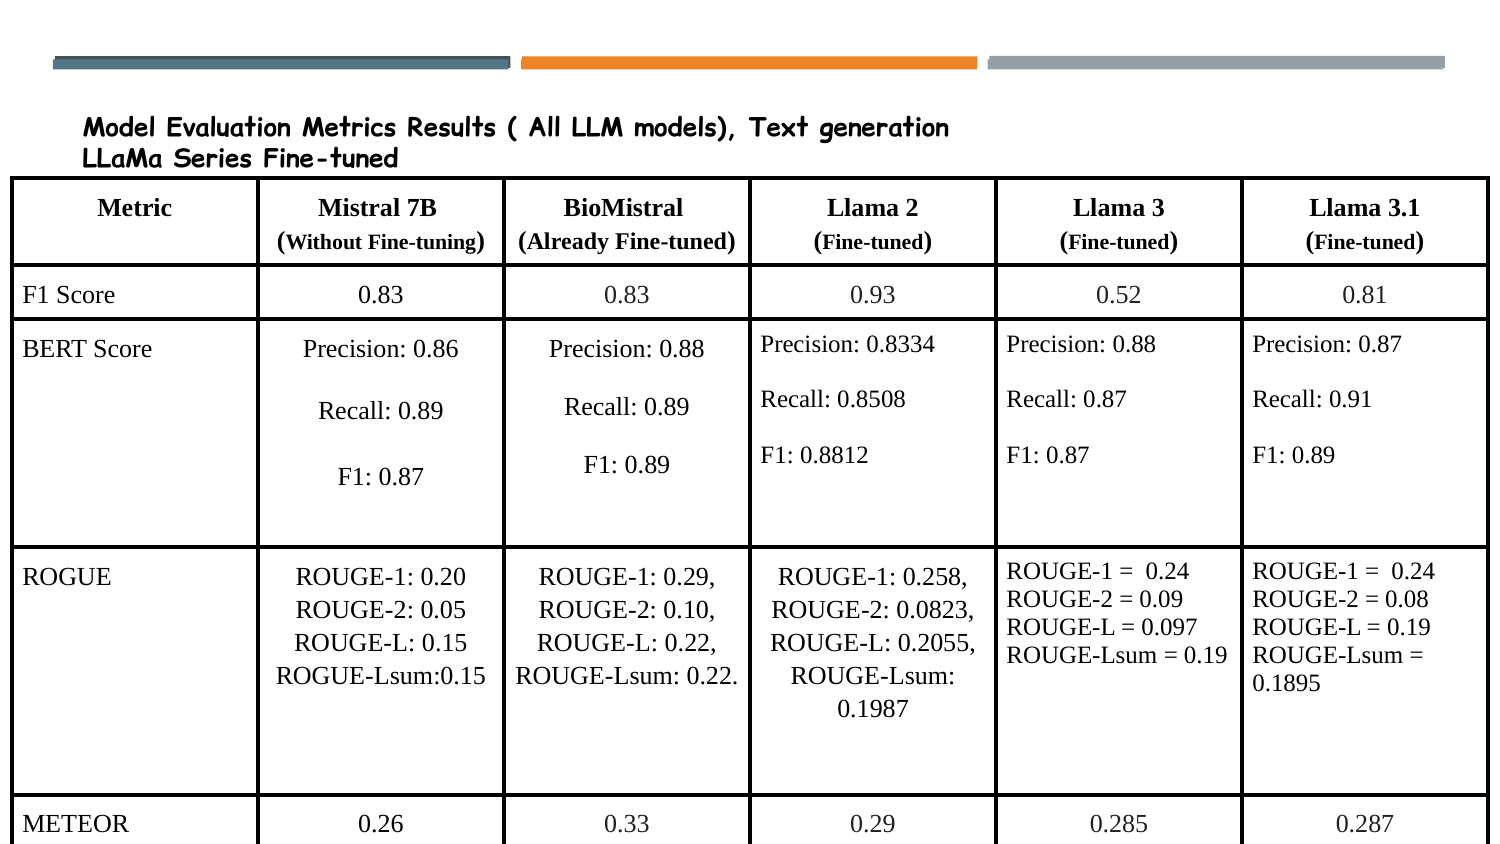

# Model Evaluation Metrics Results ( All LLM models), Text generation
LLaMa Series Fine-tuned
| Metric | Mistral 7B (Without Fine-tuning) | BioMistral (Already Fine-tuned) | Llama 2 (Fine-tuned) | Llama 3 (Fine-tuned) | Llama 3.1 (Fine-tuned) |
| --- | --- | --- | --- | --- | --- |
| F1 Score | 0.83 | 0.83 | 0.93 | 0.52 | 0.81 |
| BERT Score | Precision: 0.86 Recall: 0.89 F1: 0.87 | Precision: 0.88 Recall: 0.89 F1: 0.89 | Precision: 0.8334 Recall: 0.8508 F1: 0.8812 | Precision: 0.88 Recall: 0.87 F1: 0.87 | Precision: 0.87 Recall: 0.91 F1: 0.89 |
| ROGUE | ROUGE-1: 0.20 ROUGE-2: 0.05 ROUGE-L: 0.15 ROGUE-Lsum:0.15 | ROUGE-1: 0.29, ROUGE-2: 0.10, ROUGE-L: 0.22, ROUGE-Lsum: 0.22. | ROUGE-1: 0.258, ROUGE-2: 0.0823, ROUGE-L: 0.2055, ROUGE-Lsum: 0.1987 | ROUGE-1 = 0.24 ROUGE-2 = 0.09 ROUGE-L = 0.097 ROUGE-Lsum = 0.19 | ROUGE-1 = 0.24 ROUGE-2 = 0.08 ROUGE-L = 0.19 ROUGE-Lsum = 0.1895 |
| METEOR | 0.26 | 0.33 | 0.29 | 0.285 | 0.287 |